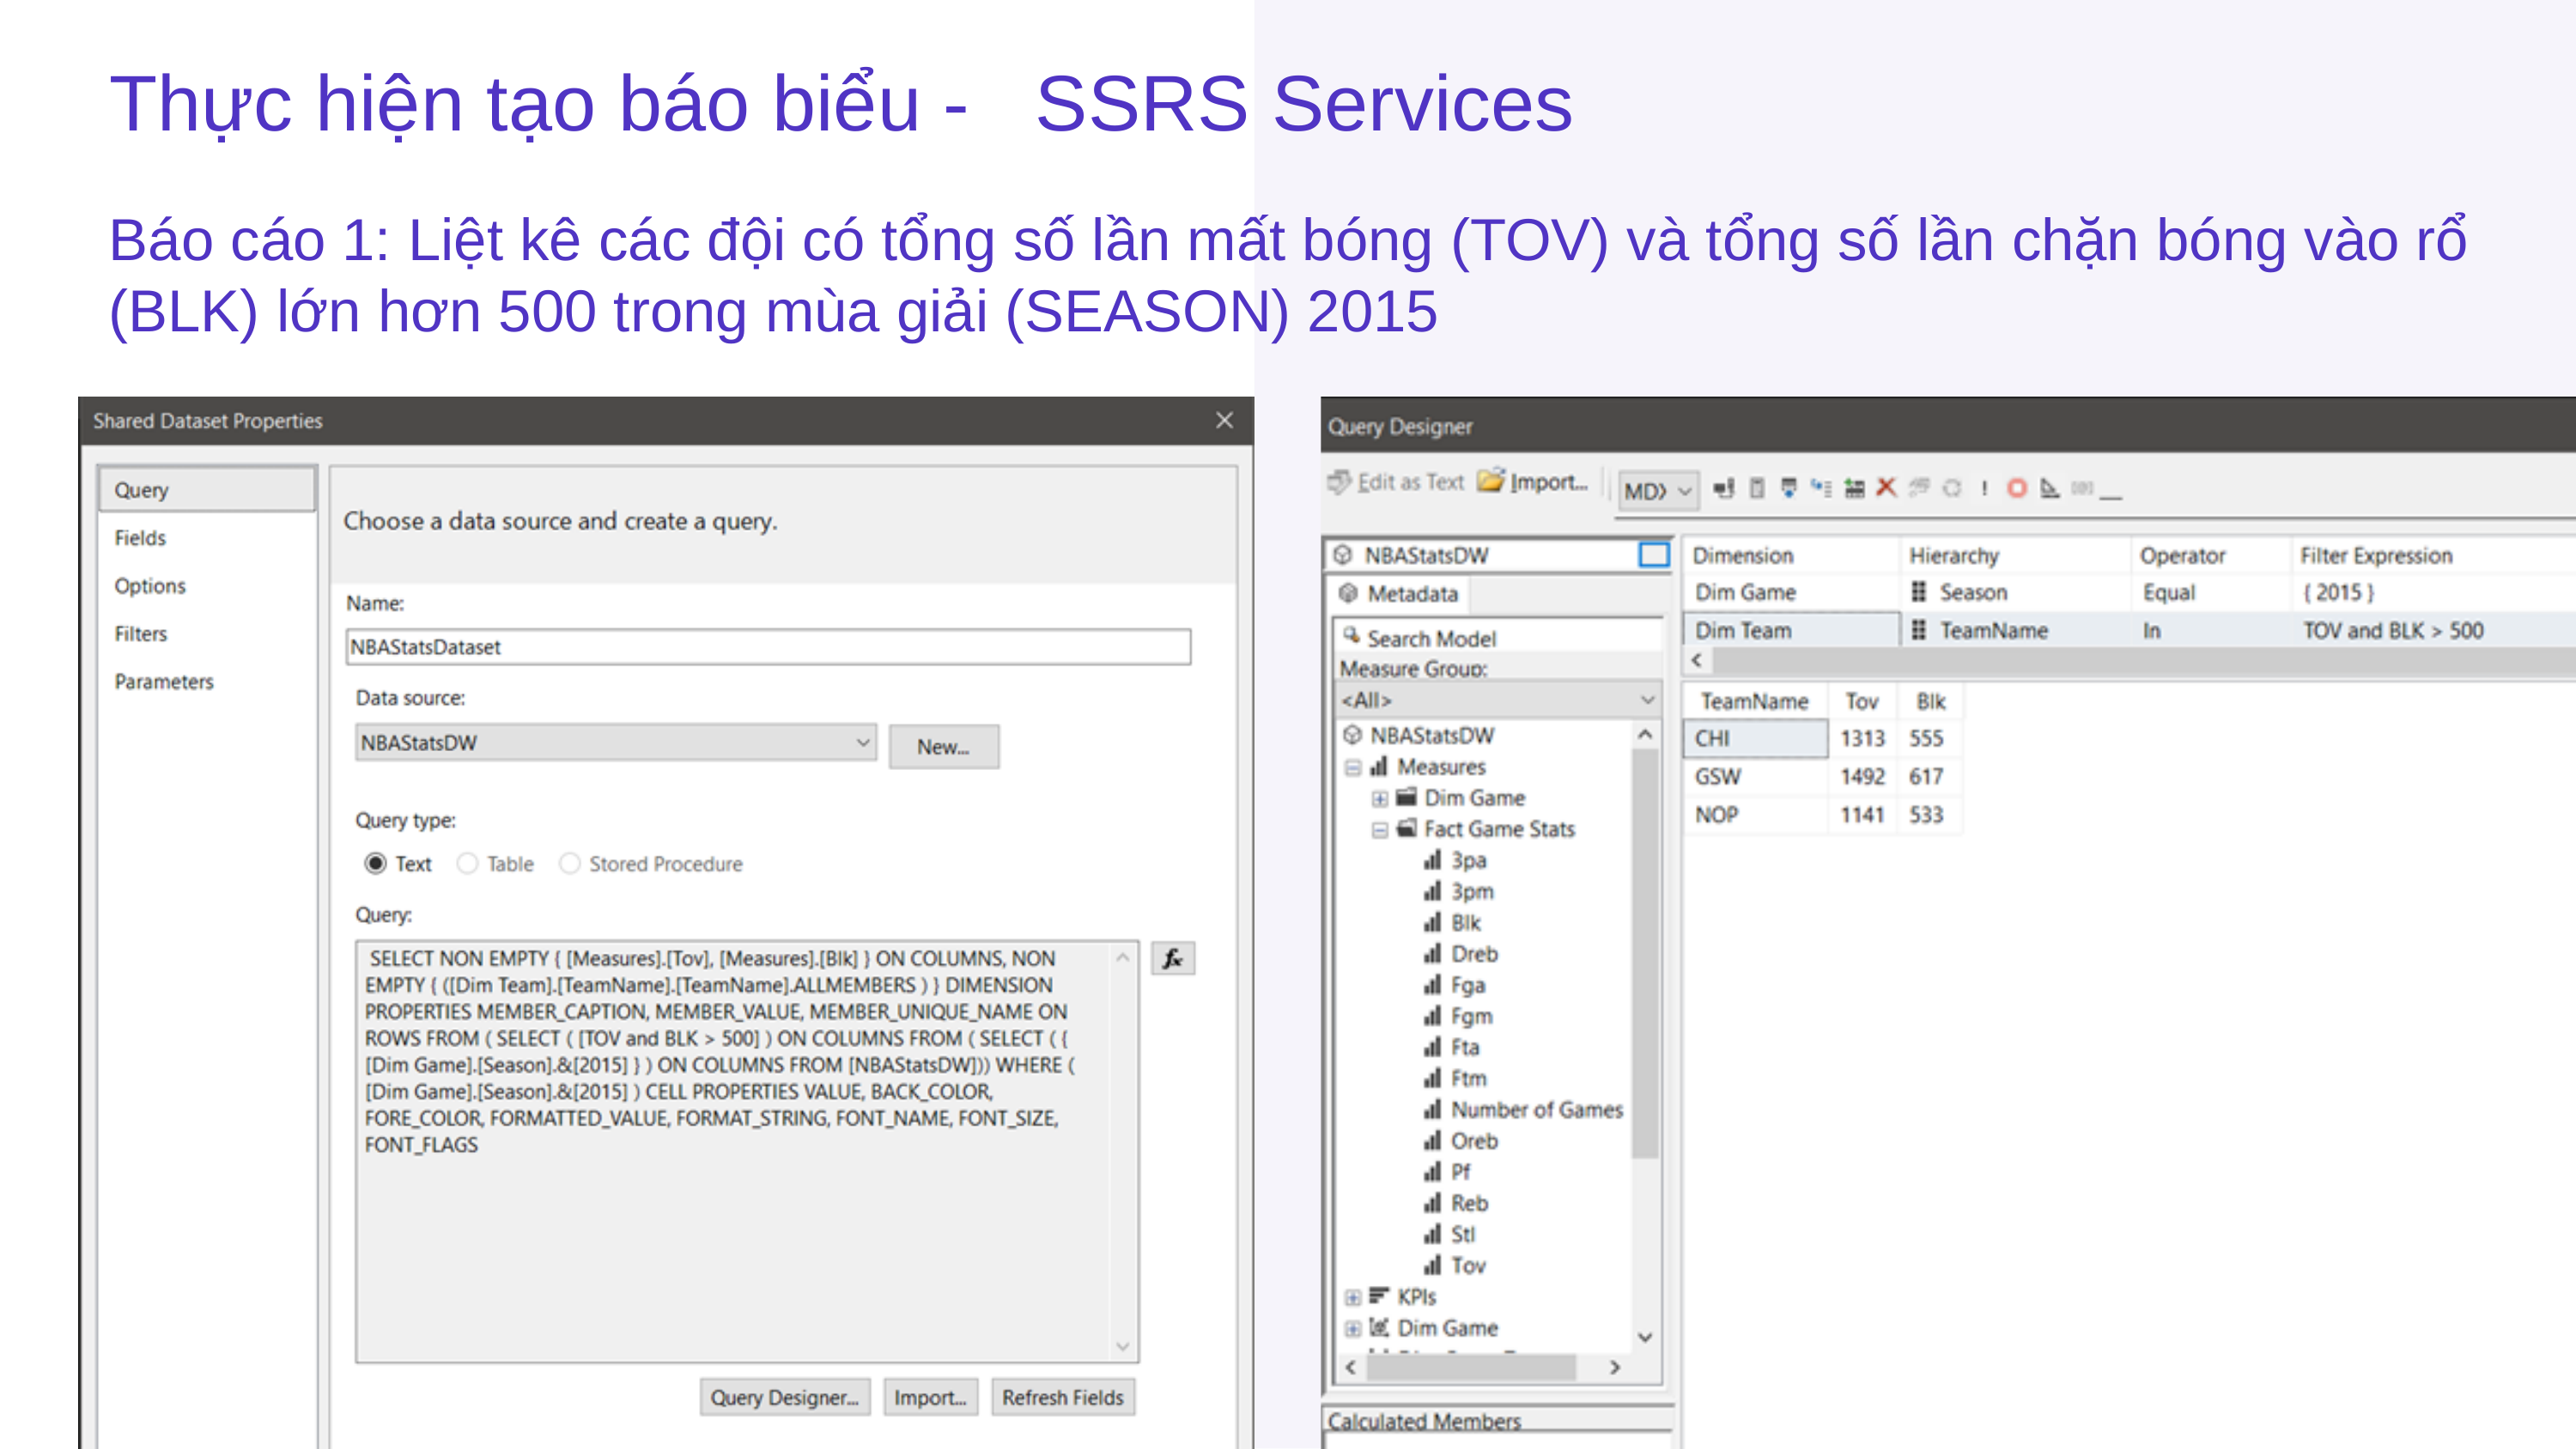

Thực hiện tạo báo biểu -   SSRS Services
Báo cáo 1: Liệt kê các đội có tổng số lần mất bóng (TOV) và tổng số lần chặn bóng vào rổ (BLK) lớn hơn 500 trong mùa giải (SEASON) 2015